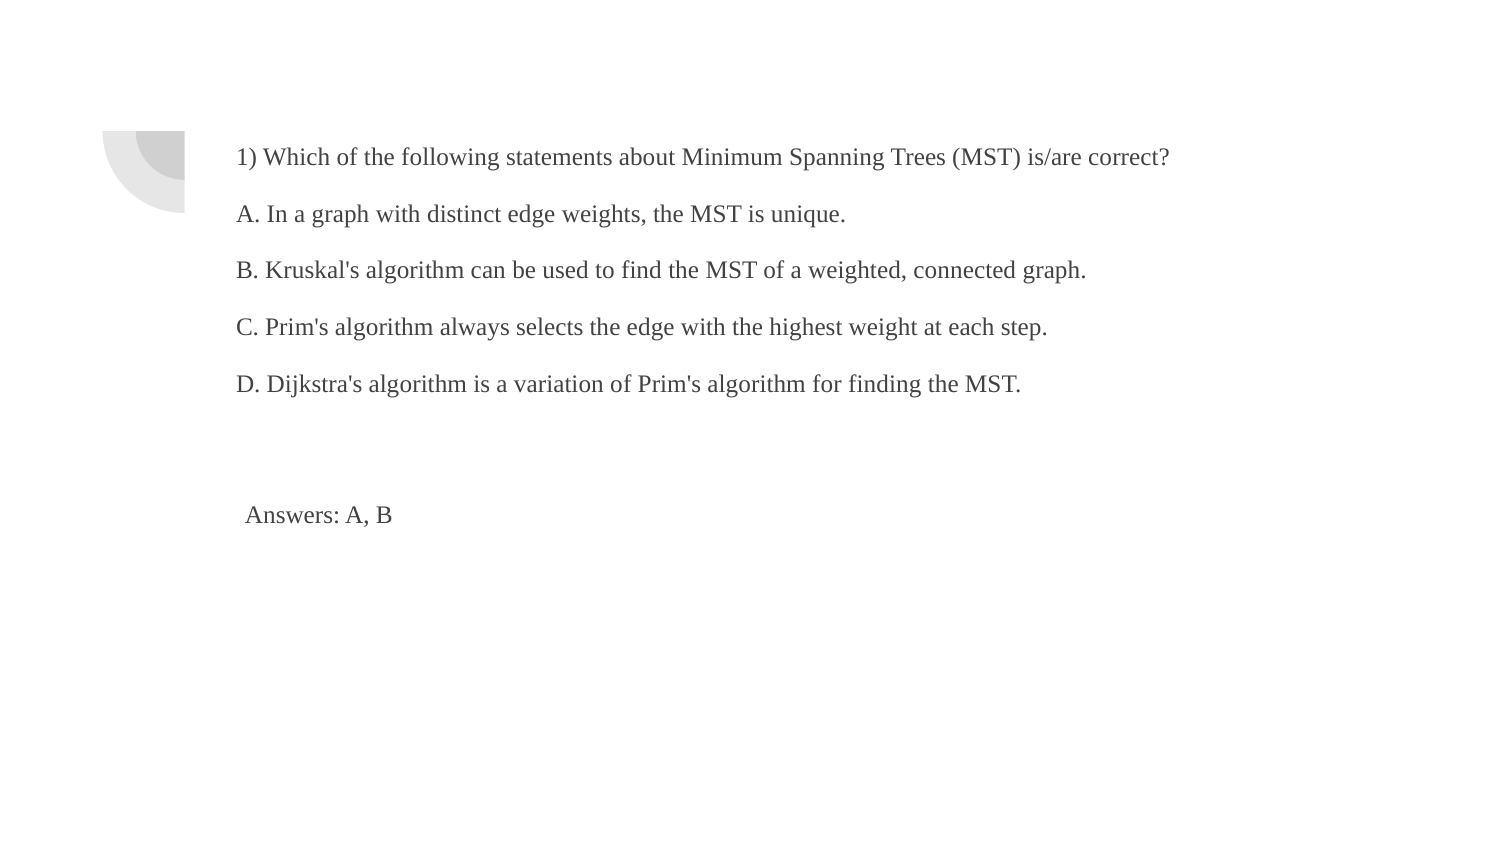

1) Which of the following statements about Minimum Spanning Trees (MST) is/are correct?
A. In a graph with distinct edge weights, the MST is unique.
B. Kruskal's algorithm can be used to find the MST of a weighted, connected graph.
C. Prim's algorithm always selects the edge with the highest weight at each step.
D. Dijkstra's algorithm is a variation of Prim's algorithm for finding the MST.

Answers: A, B